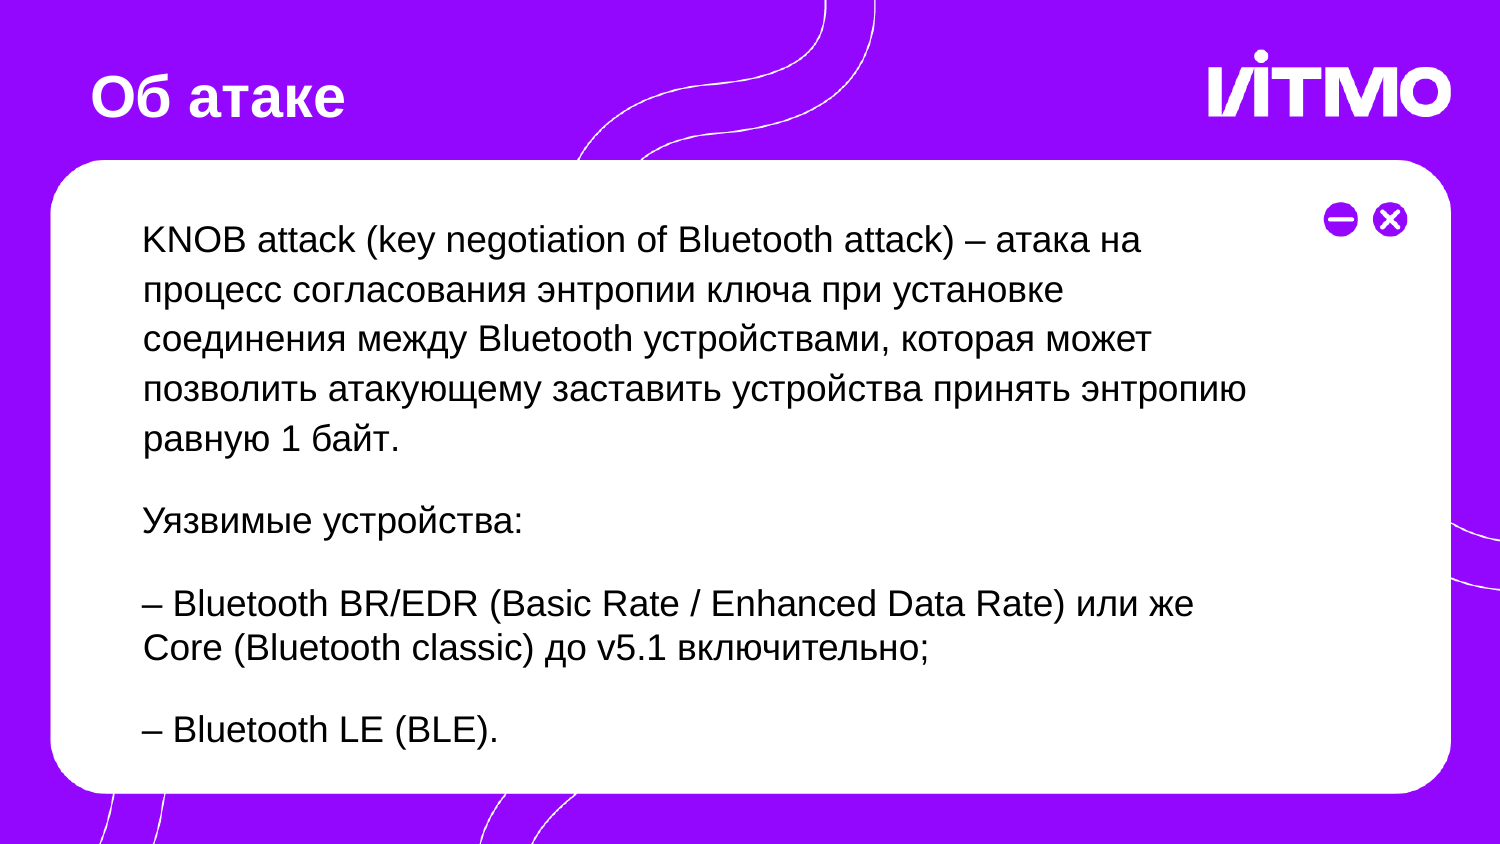

# Об атаке
KNOB attack (key negotiation of Bluetooth attack) – атака на процесс согласования энтропии ключа при установке соединения между Bluetooth устройствами, которая может позволить атакующему заставить устройства принять энтропию равную 1 байт.
Уязвимые устройства:
– Bluetooth BR/EDR (Basic Rate / Enhanced Data Rate) или же Core (Bluetooth classic) до v5.1 включительно;
– Bluetooth LE (BLE).